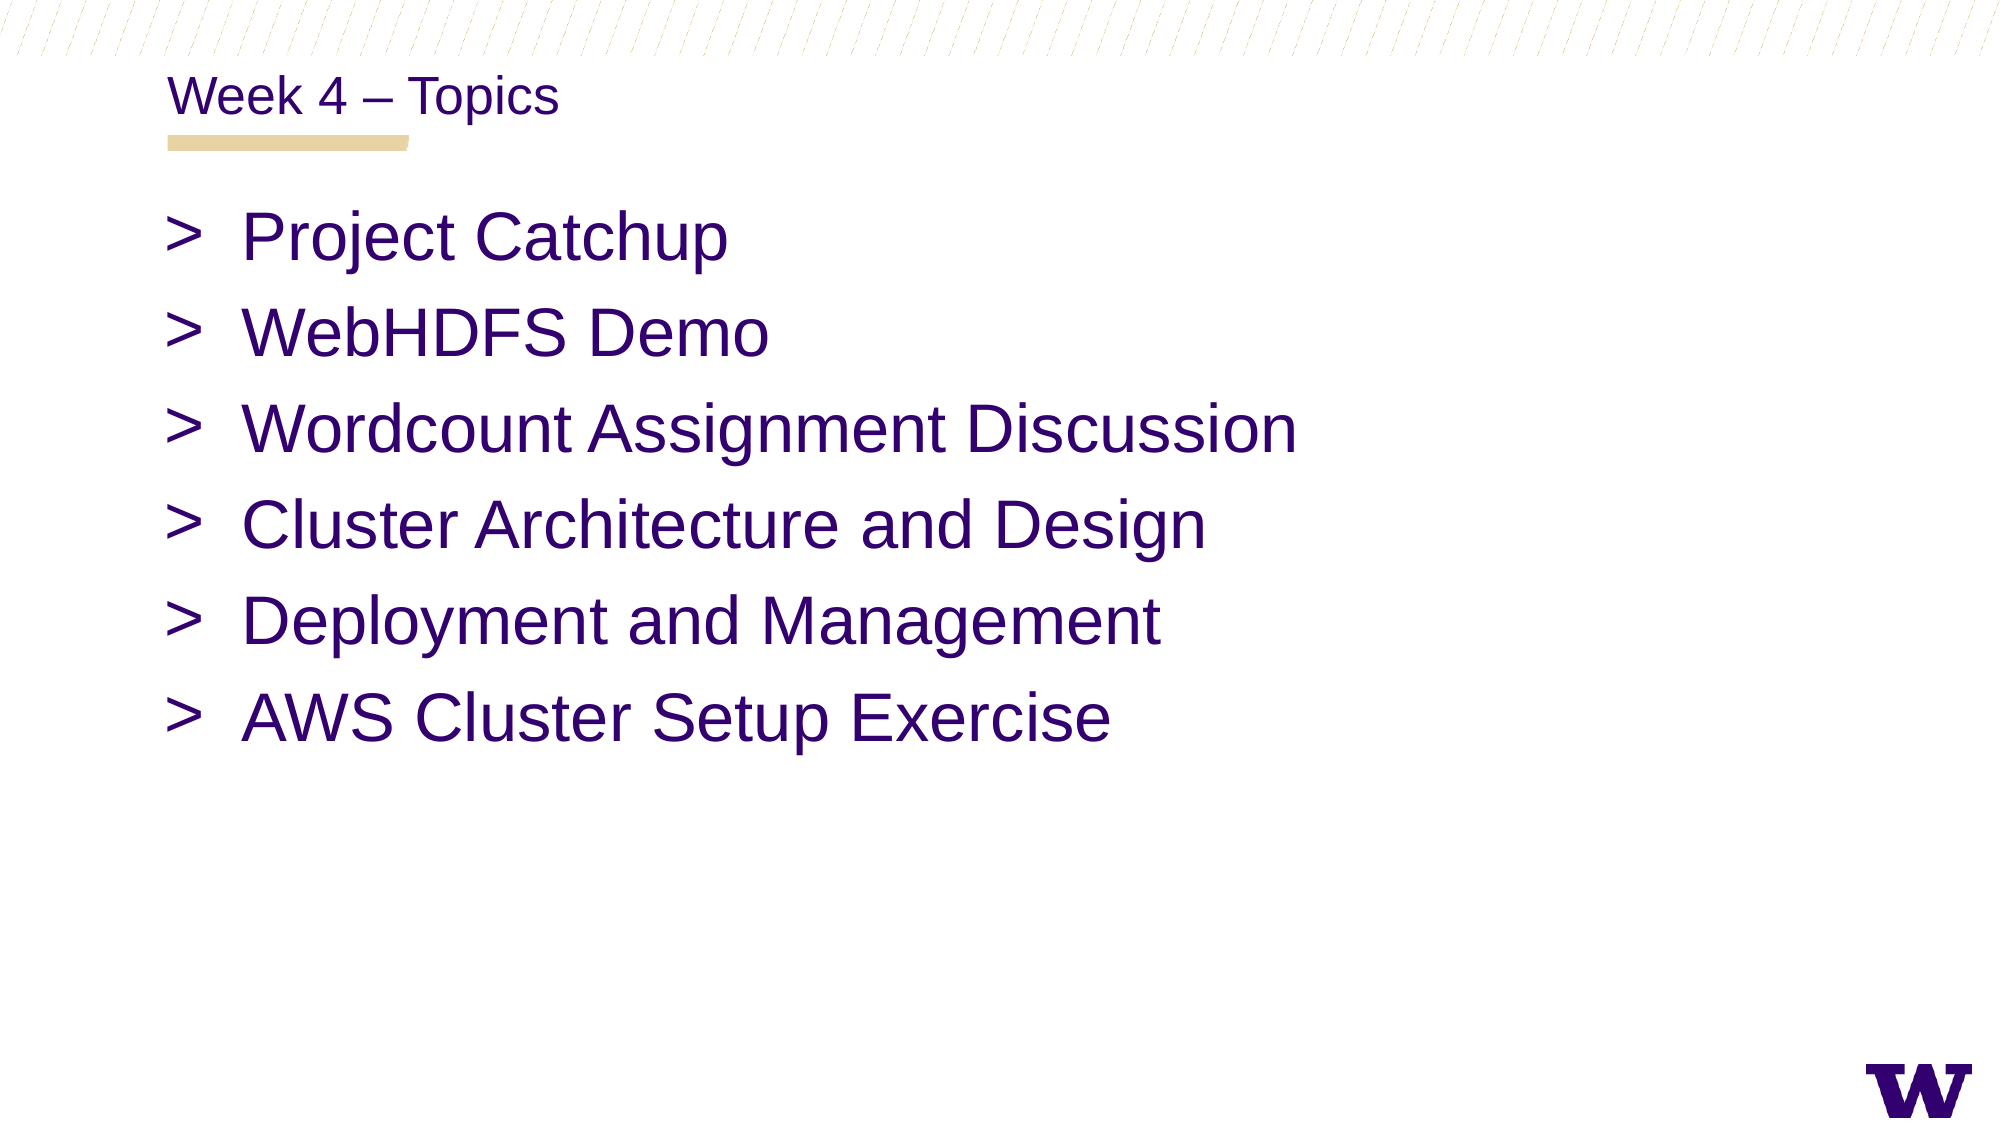

Week 4 – Topics
Project Catchup
WebHDFS Demo
Wordcount Assignment Discussion
Cluster Architecture and Design
Deployment and Management
AWS Cluster Setup Exercise